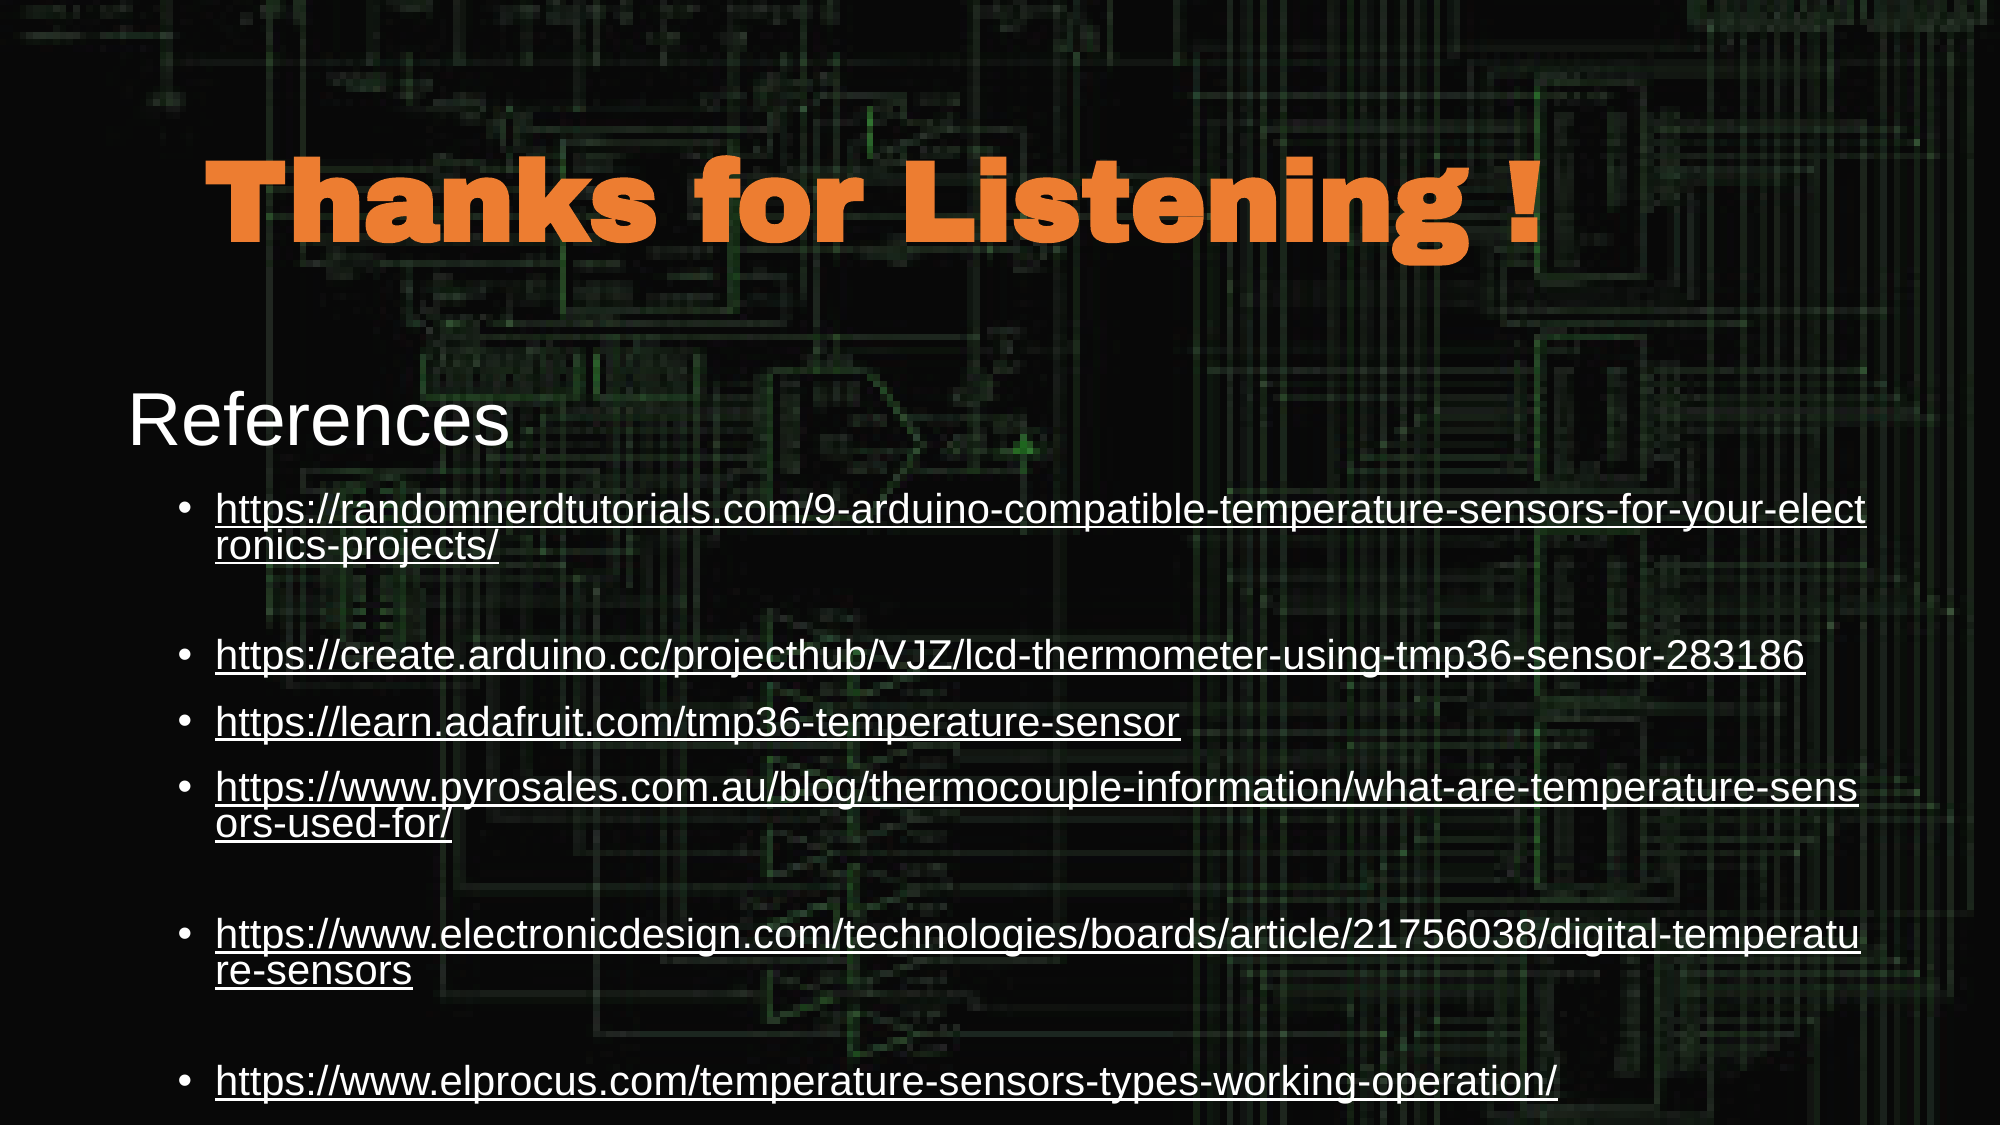

# Thanks for Listening !
References
https://randomnerdtutorials.com/9-arduino-compatible-temperature-sensors-for-your-electronics-projects/
https://create.arduino.cc/projecthub/VJZ/lcd-thermometer-using-tmp36-sensor-283186
https://learn.adafruit.com/tmp36-temperature-sensor
https://www.pyrosales.com.au/blog/thermocouple-information/what-are-temperature-sensors-used-for/
https://www.electronicdesign.com/technologies/boards/article/21756038/digital-temperature-sensors
https://www.elprocus.com/temperature-sensors-types-working-operation/